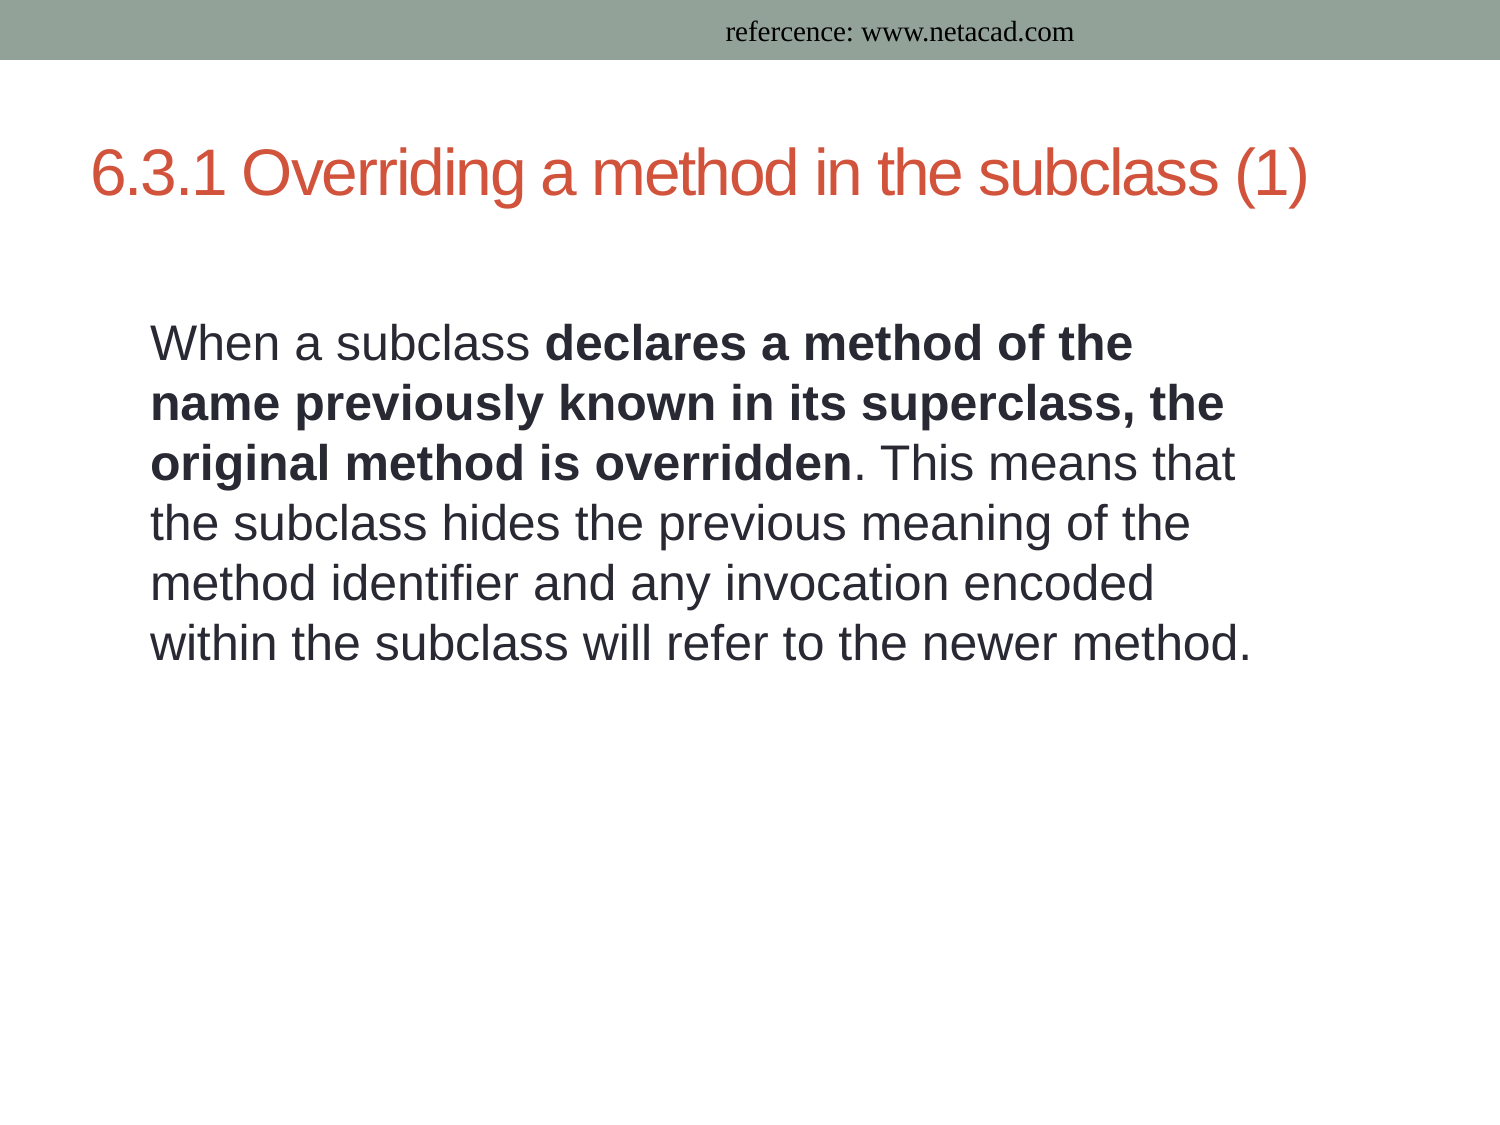

refercence: www.netacad.com
# 6.3.1 Overriding a method in the subclass (1)
When a subclass declares a method of the name previously known in its superclass, the original method is overridden. This means that the subclass hides the previous meaning of the method identifier and any invocation encoded within the subclass will refer to the newer method.